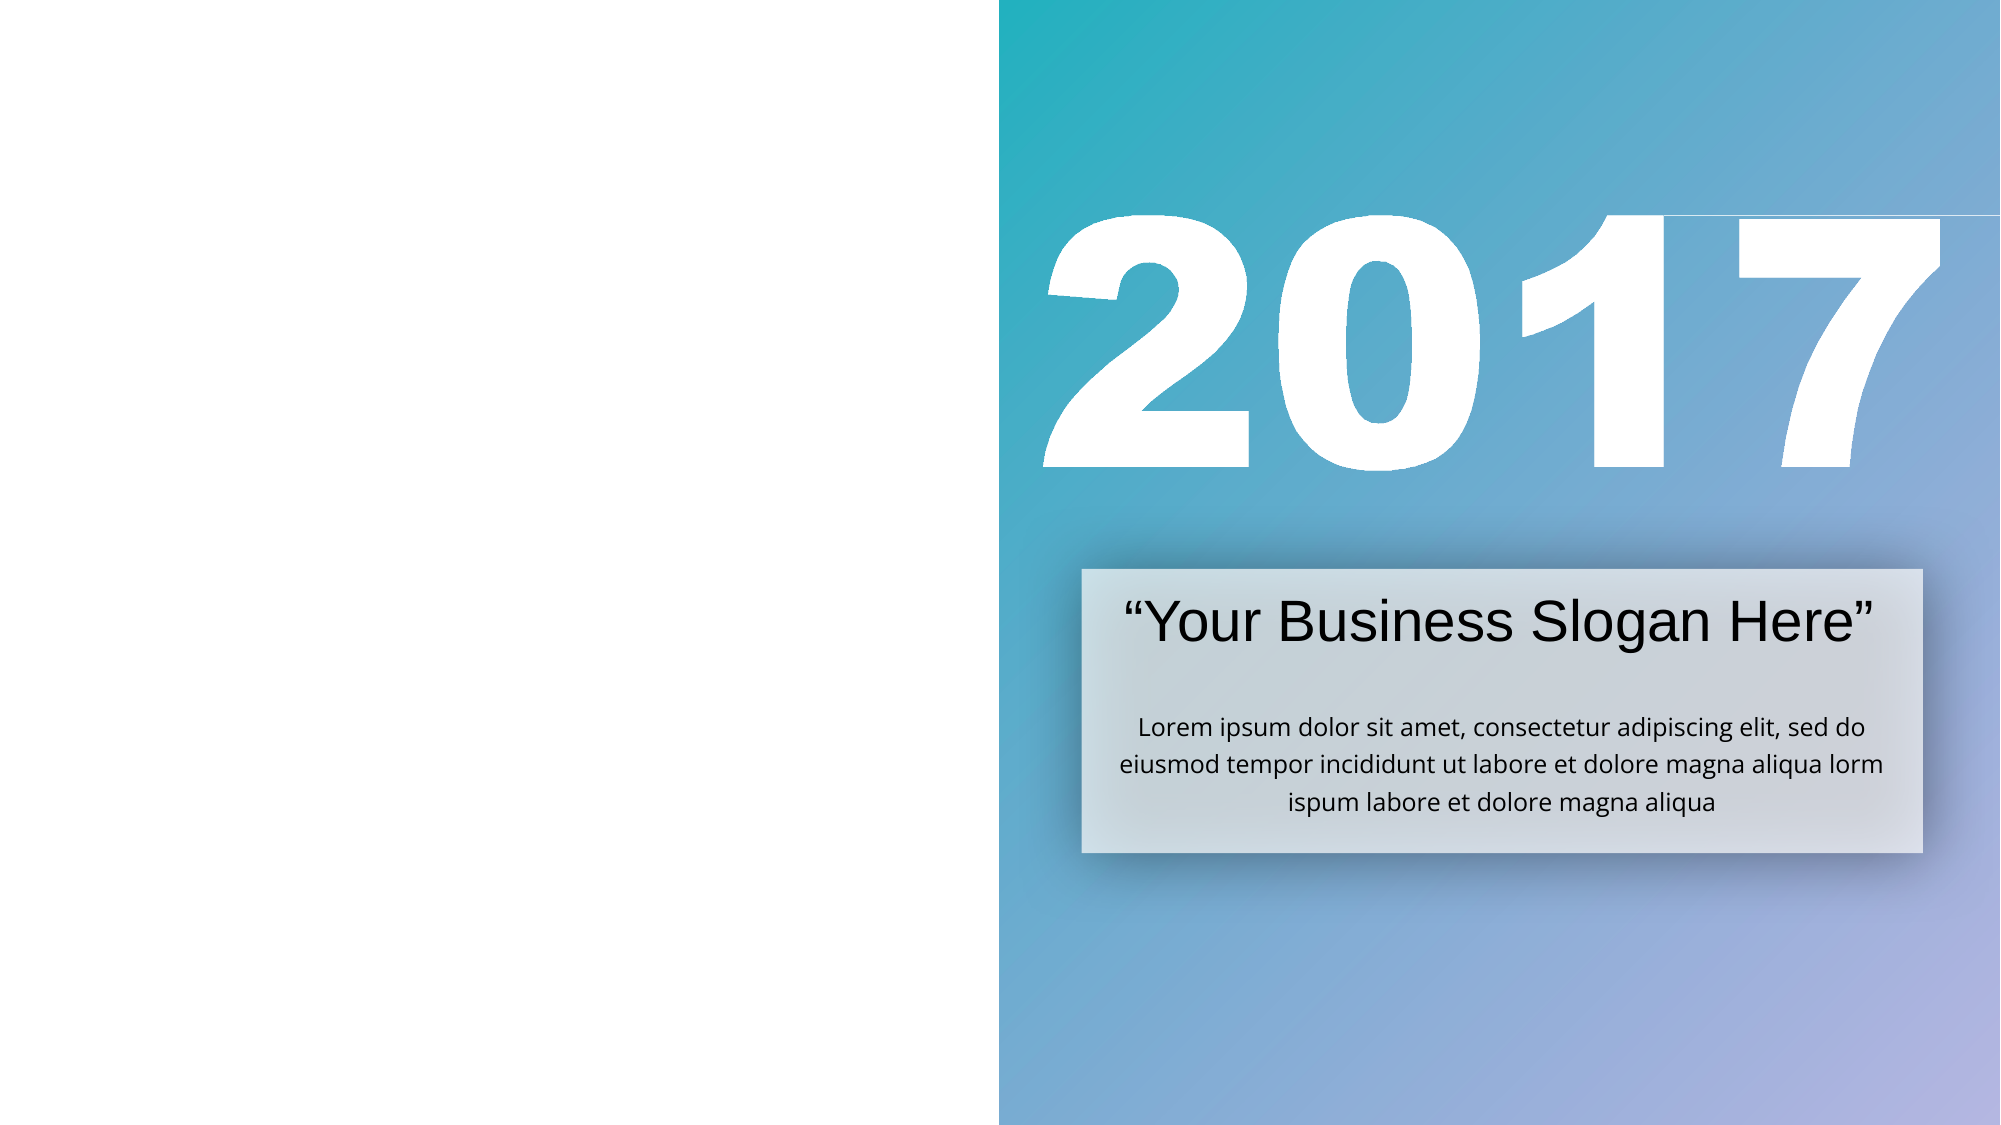

“Your Business Slogan Here”
Lorem ipsum dolor sit amet, consectetur adipiscing elit, sed do eiusmod tempor incididunt ut labore et dolore magna aliqua lorm ispum labore et dolore magna aliqua